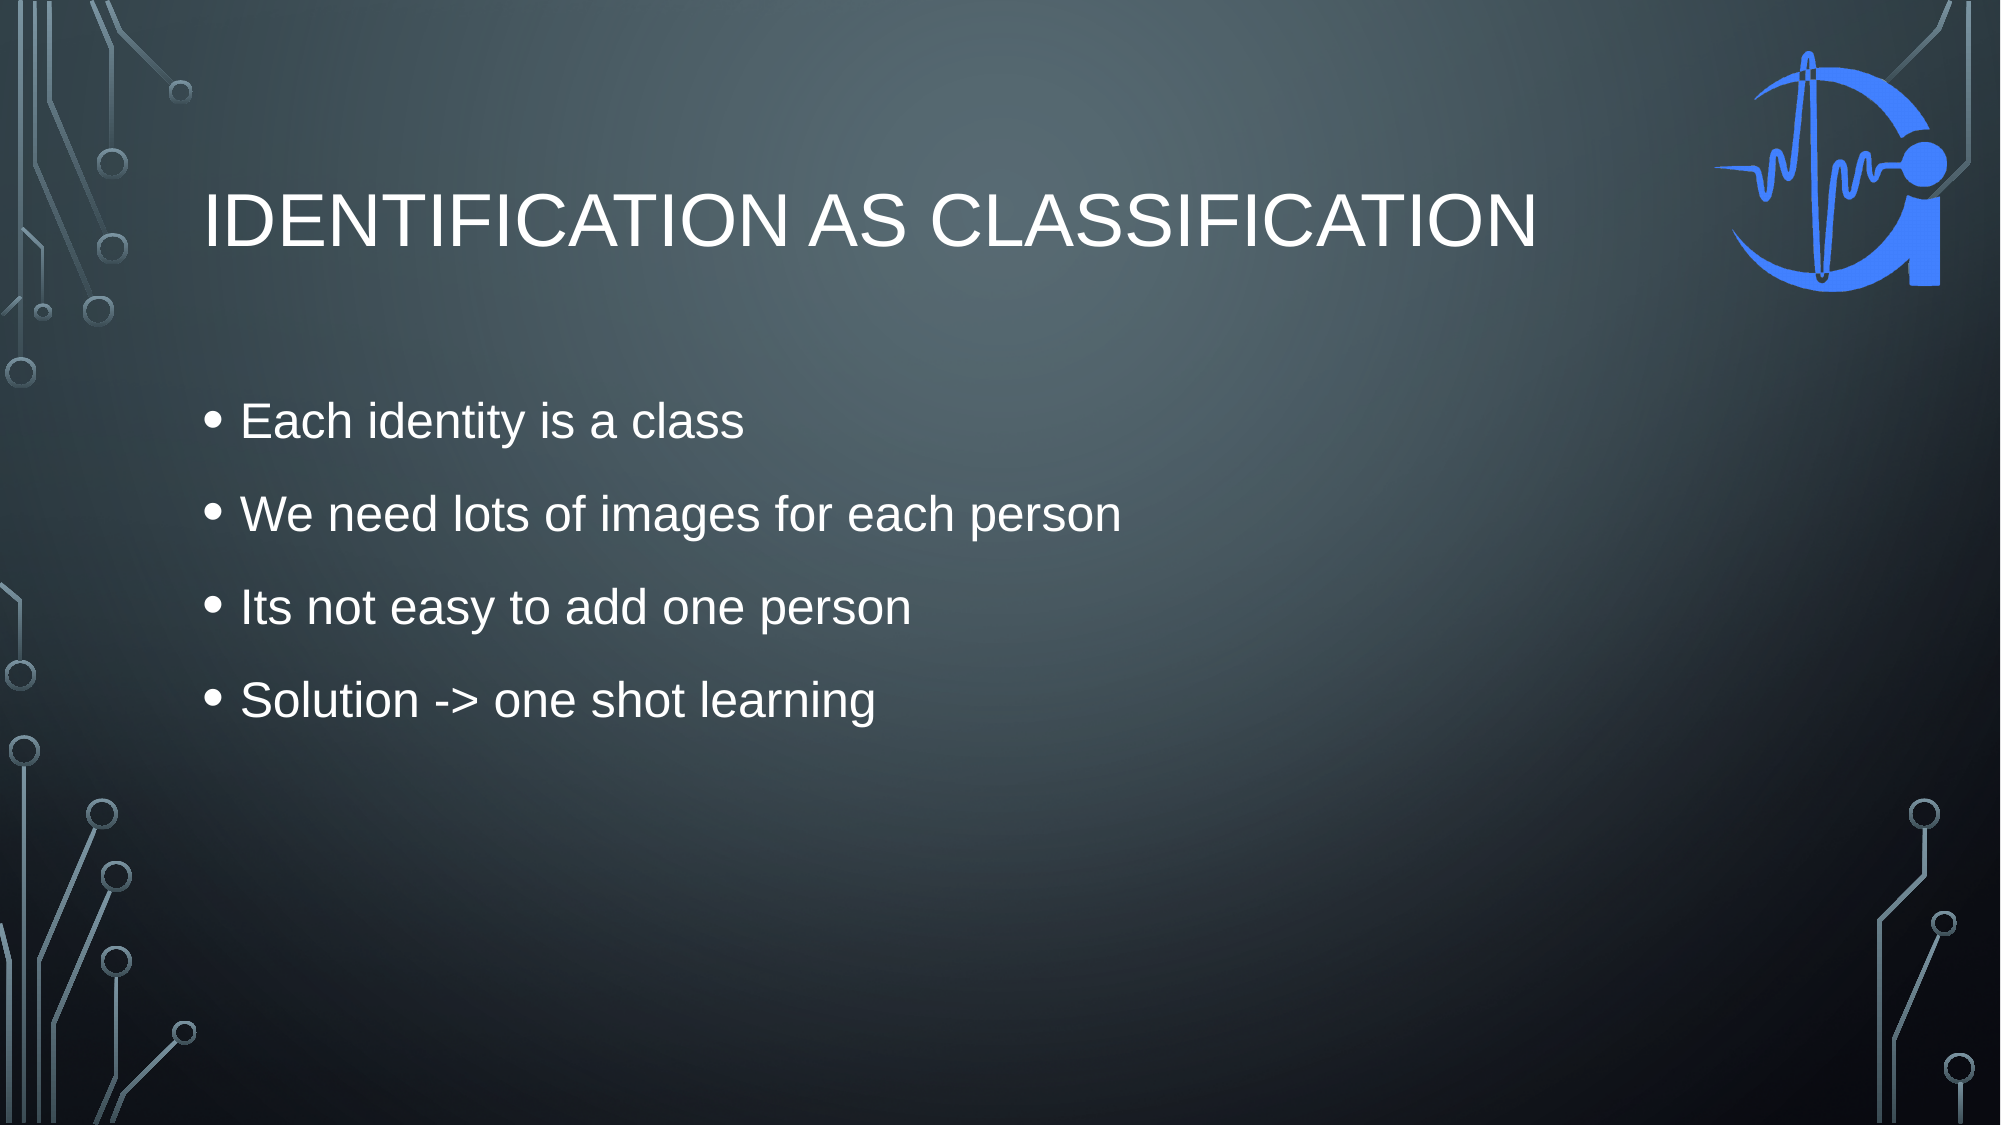

# Identification as classification
Each identity is a class
We need lots of images for each person
Its not easy to add one person
Solution -> one shot learning